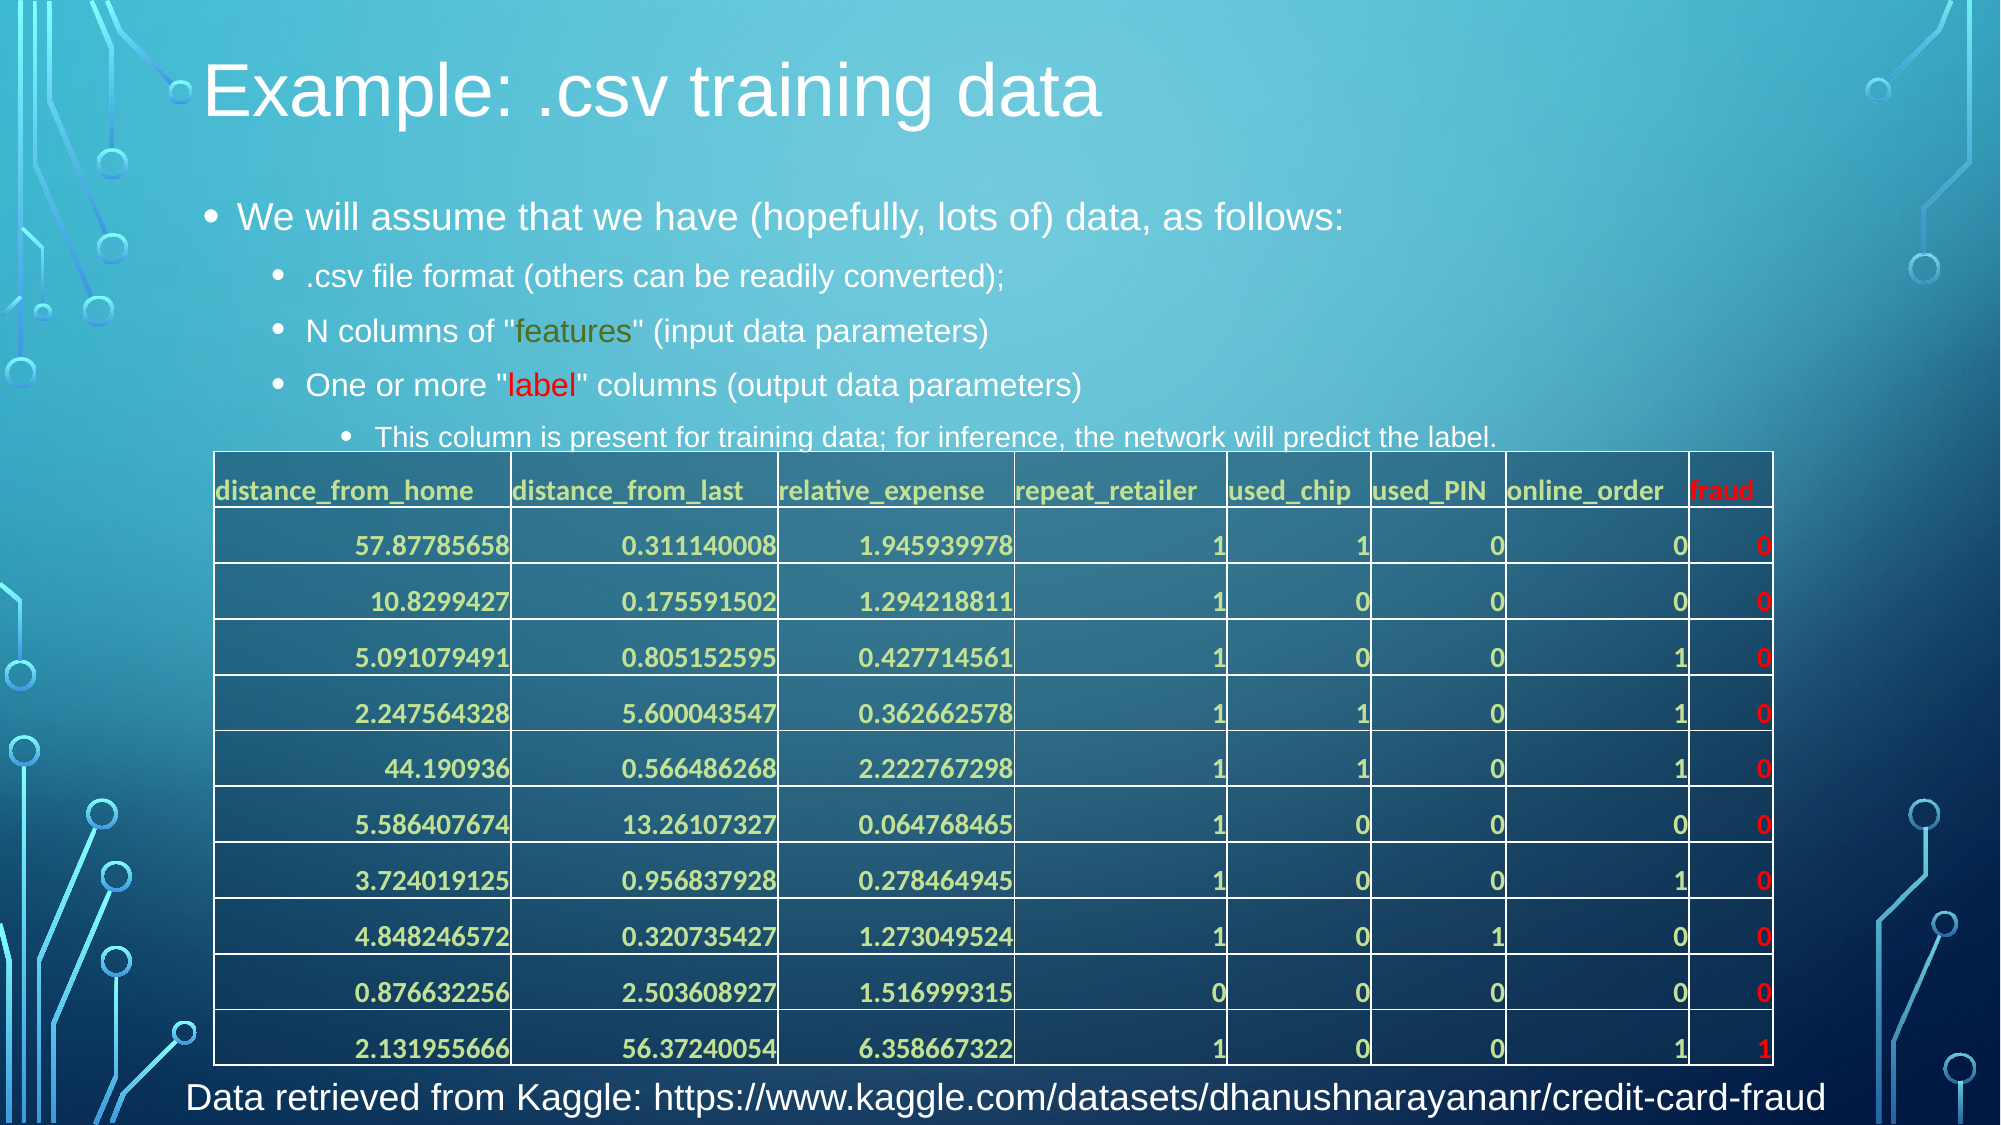

# Example: .csv training data
We will assume that we have (hopefully, lots of) data, as follows:
.csv file format (others can be readily converted);
N columns of "features" (input data parameters)
One or more "label" columns (output data parameters)
This column is present for training data; for inference, the network will predict the label.
| distance\_from\_home | distance\_from\_last | relative\_expense | repeat\_retailer | used\_chip | used\_PIN | online\_order | fraud |
| --- | --- | --- | --- | --- | --- | --- | --- |
| 57.87785658 | 0.311140008 | 1.945939978 | 1 | 1 | 0 | 0 | 0 |
| 10.8299427 | 0.175591502 | 1.294218811 | 1 | 0 | 0 | 0 | 0 |
| 5.091079491 | 0.805152595 | 0.427714561 | 1 | 0 | 0 | 1 | 0 |
| 2.247564328 | 5.600043547 | 0.362662578 | 1 | 1 | 0 | 1 | 0 |
| 44.190936 | 0.566486268 | 2.222767298 | 1 | 1 | 0 | 1 | 0 |
| 5.586407674 | 13.26107327 | 0.064768465 | 1 | 0 | 0 | 0 | 0 |
| 3.724019125 | 0.956837928 | 0.278464945 | 1 | 0 | 0 | 1 | 0 |
| 4.848246572 | 0.320735427 | 1.273049524 | 1 | 0 | 1 | 0 | 0 |
| 0.876632256 | 2.503608927 | 1.516999315 | 0 | 0 | 0 | 0 | 0 |
| 2.131955666 | 56.37240054 | 6.358667322 | 1 | 0 | 0 | 1 | 1 |
Data retrieved from Kaggle: https://www.kaggle.com/datasets/dhanushnarayananr/credit-card-fraud